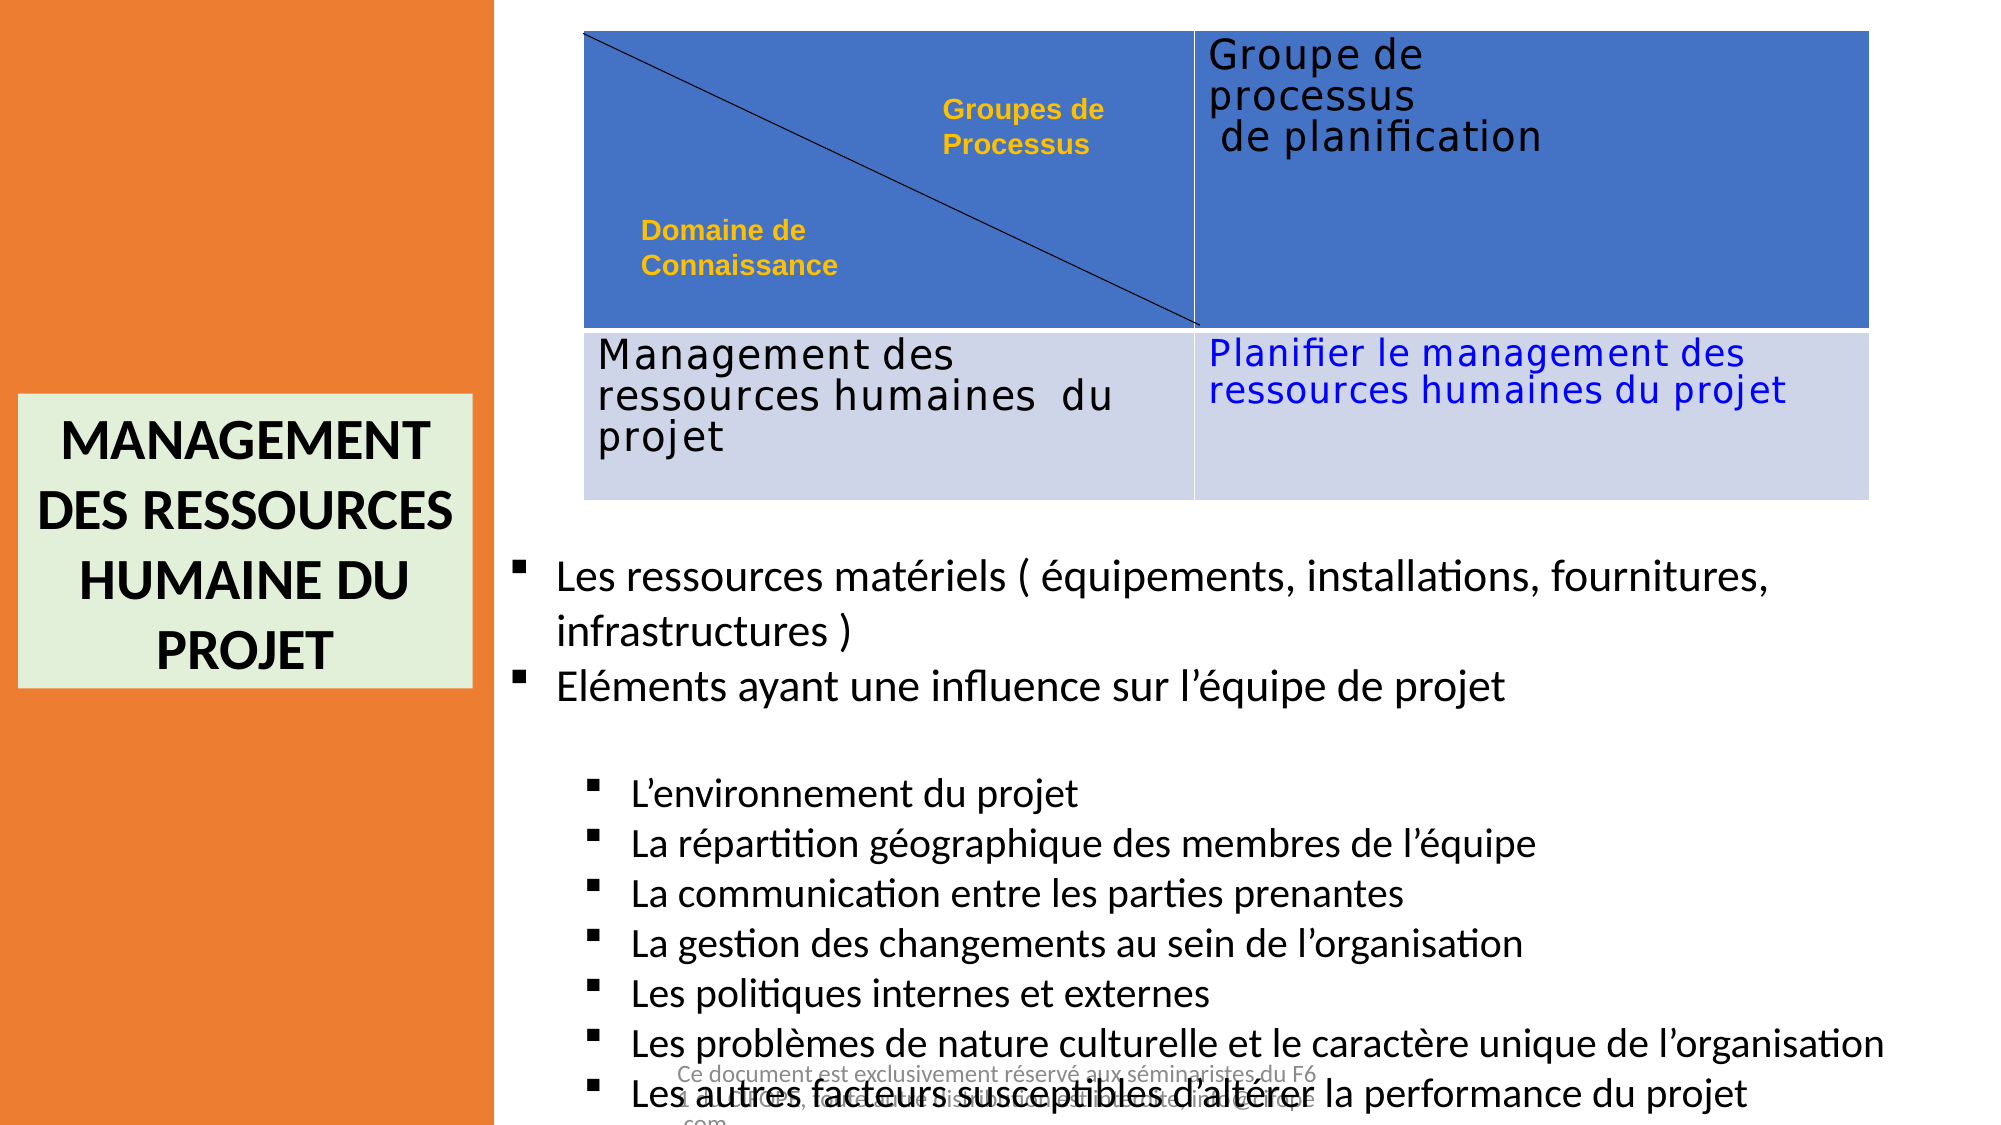

|  | Groupe de processus de planification |
| --- | --- |
| Management des ressources humaines du projet | Planifier le management des ressources humaines du projet |
Groupes de
Processus

Domaine de
Connaissance

MANAGEMENT DES RESSOURCES HUMAINE DU PROJET
Les ressources matériels ( équipements, installations, fournitures, infrastructures )
Eléments ayant une influence sur l’équipe de projet

L’environnement du projet
La répartition géographique des membres de l’équipe
La communication entre les parties prenantes
La gestion des changements au sein de l’organisation
Les politiques internes et externes
Les problèmes de nature culturelle et le caractère unique de l’organisation
Les autres facteurs susceptibles d’altérer la performance du projet

Ce document est exclusivement réservé aux séminaristes du F61 du CIFOPE, toute autre distribution est interdite, info@cifope.com